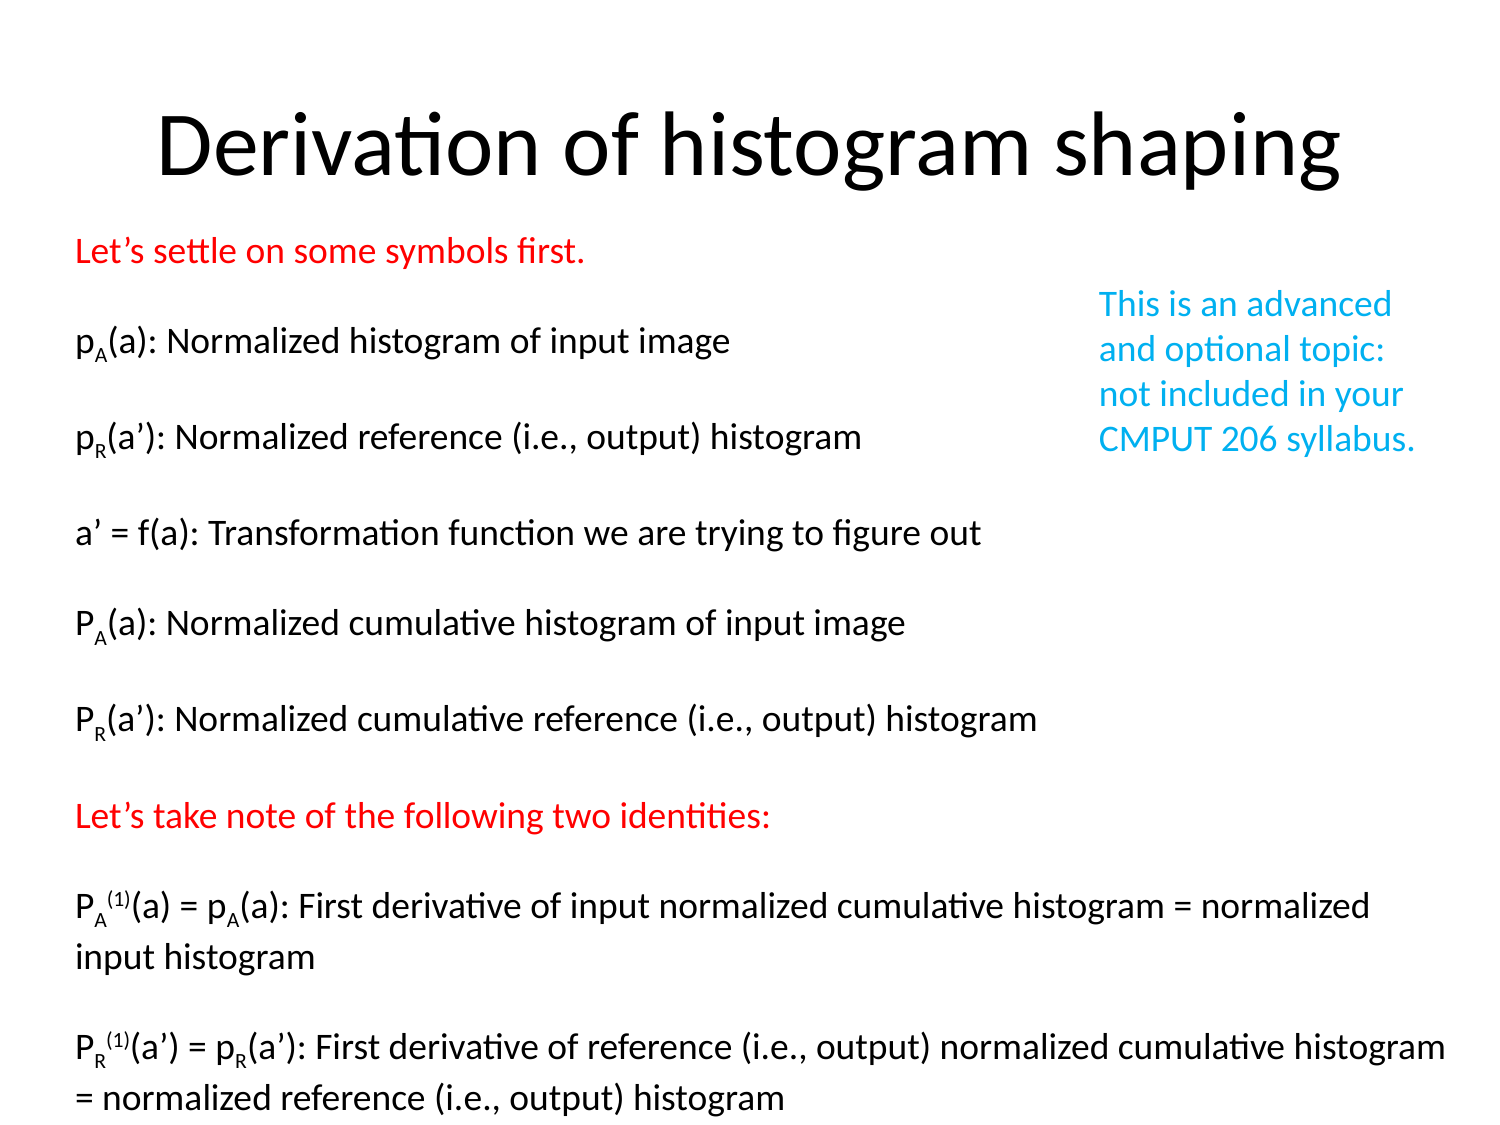

# Derivation of histogram shaping
Let’s settle on some symbols first.

pA(a): Normalized histogram of input image

pR(a’): Normalized reference (i.e., output) histogram

a’ = f(a): Transformation function we are trying to figure out

PA(a): Normalized cumulative histogram of input image

PR(a’): Normalized cumulative reference (i.e., output) histogram

Let’s take note of the following two identities:

PA(1)(a) = pA(a): First derivative of input normalized cumulative histogram = normalized input histogram

PR(1)(a’) = pR(a’): First derivative of reference (i.e., output) normalized cumulative histogram = normalized reference (i.e., output) histogram
This is an advanced and optional topic: not included in your CMPUT 206 syllabus.